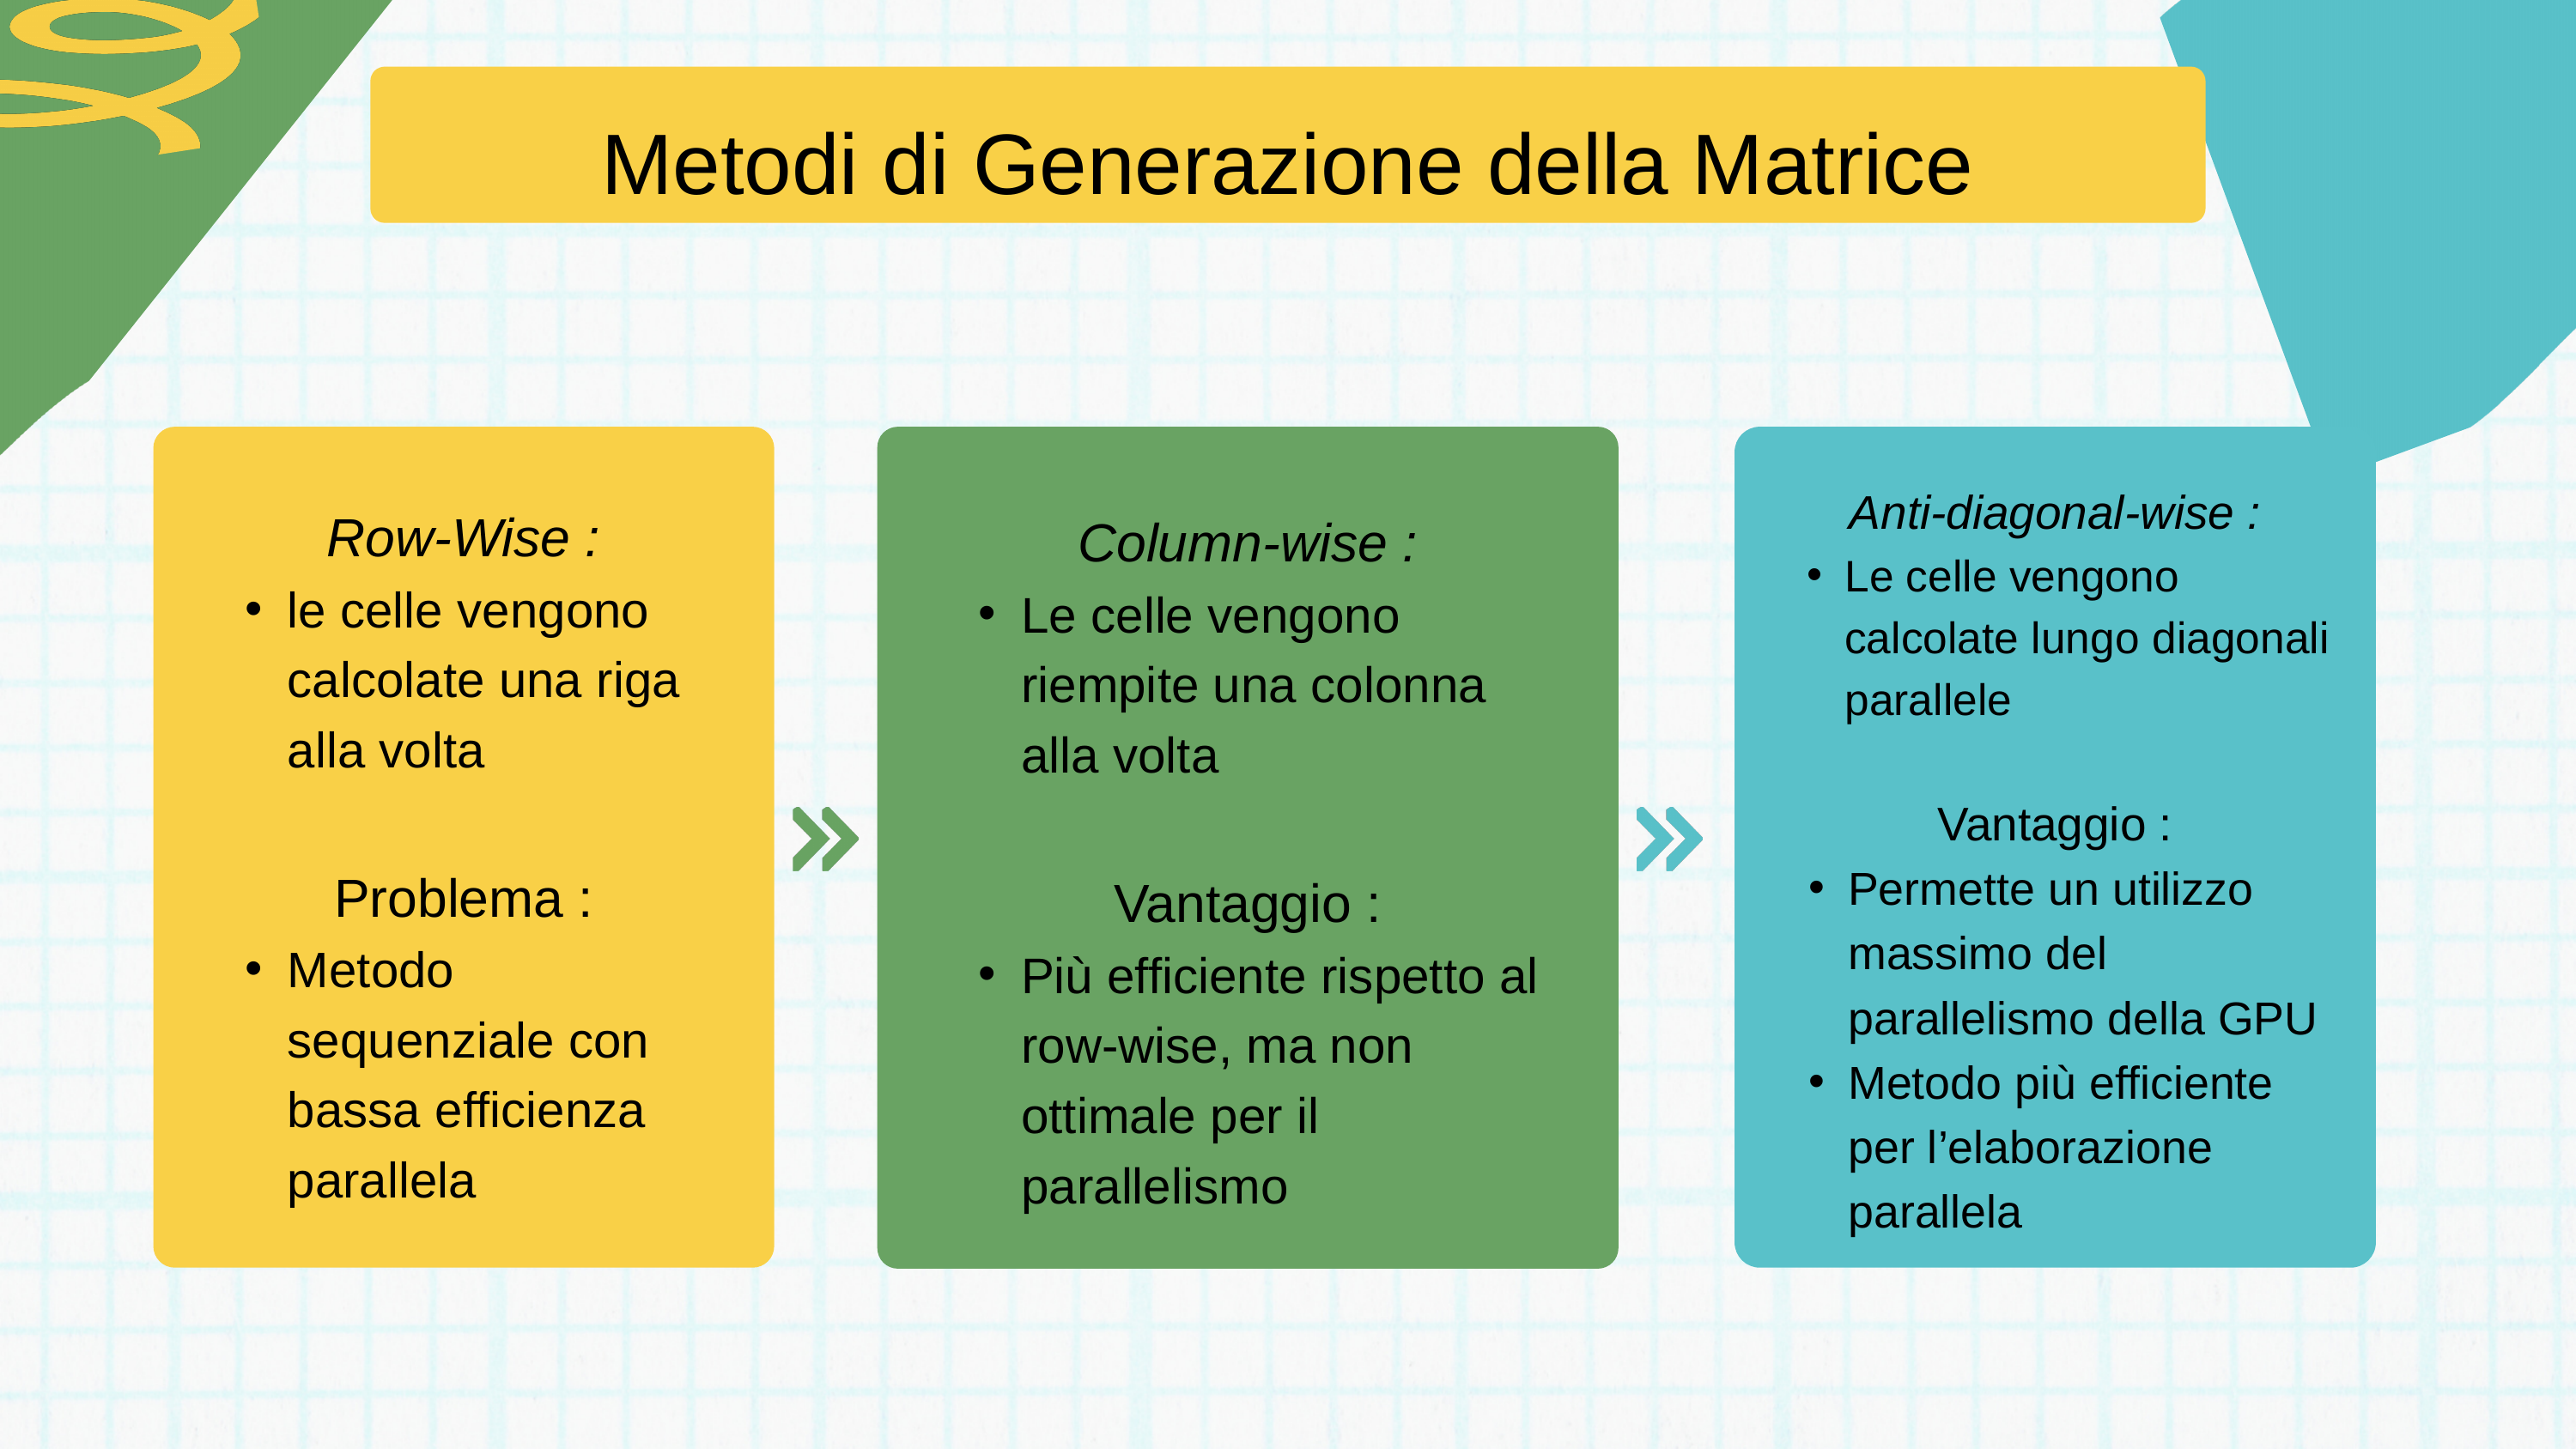

Metodi di Generazione della Matrice

Row-Wise :
le celle vengono calcolate una riga alla volta

Problema :
Metodo sequenziale con bassa efficienza parallela

Column-wise :
Le celle vengono riempite una colonna alla volta

Vantaggio :
Più efficiente rispetto al row-wise, ma non ottimale per il parallelismo

Anti-diagonal-wise :
Le celle vengono calcolate lungo diagonali parallele

Vantaggio :
Permette un utilizzo massimo del parallelismo della GPU
Metodo più efficiente per l’elaborazione parallela